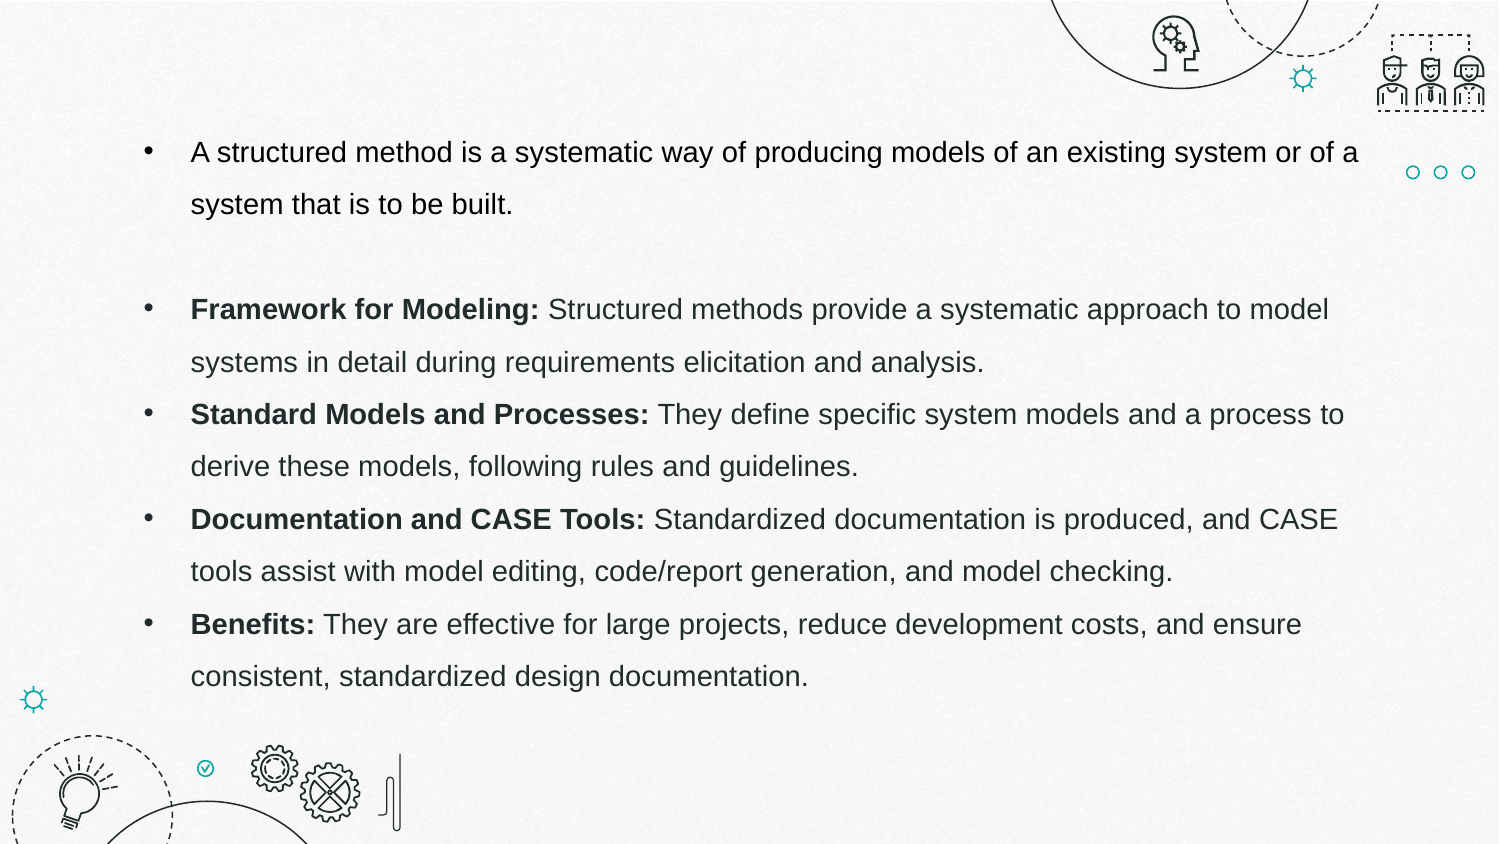

A structured method is a systematic way of producing models of an existing system or of a system that is to be built.

Framework for Modeling: Structured methods provide a systematic approach to model systems in detail during requirements elicitation and analysis.
Standard Models and Processes: They define specific system models and a process to derive these models, following rules and guidelines.
Documentation and CASE Tools: Standardized documentation is produced, and CASE tools assist with model editing, code/report generation, and model checking.
Benefits: They are effective for large projects, reduce development costs, and ensure consistent, standardized design documentation.